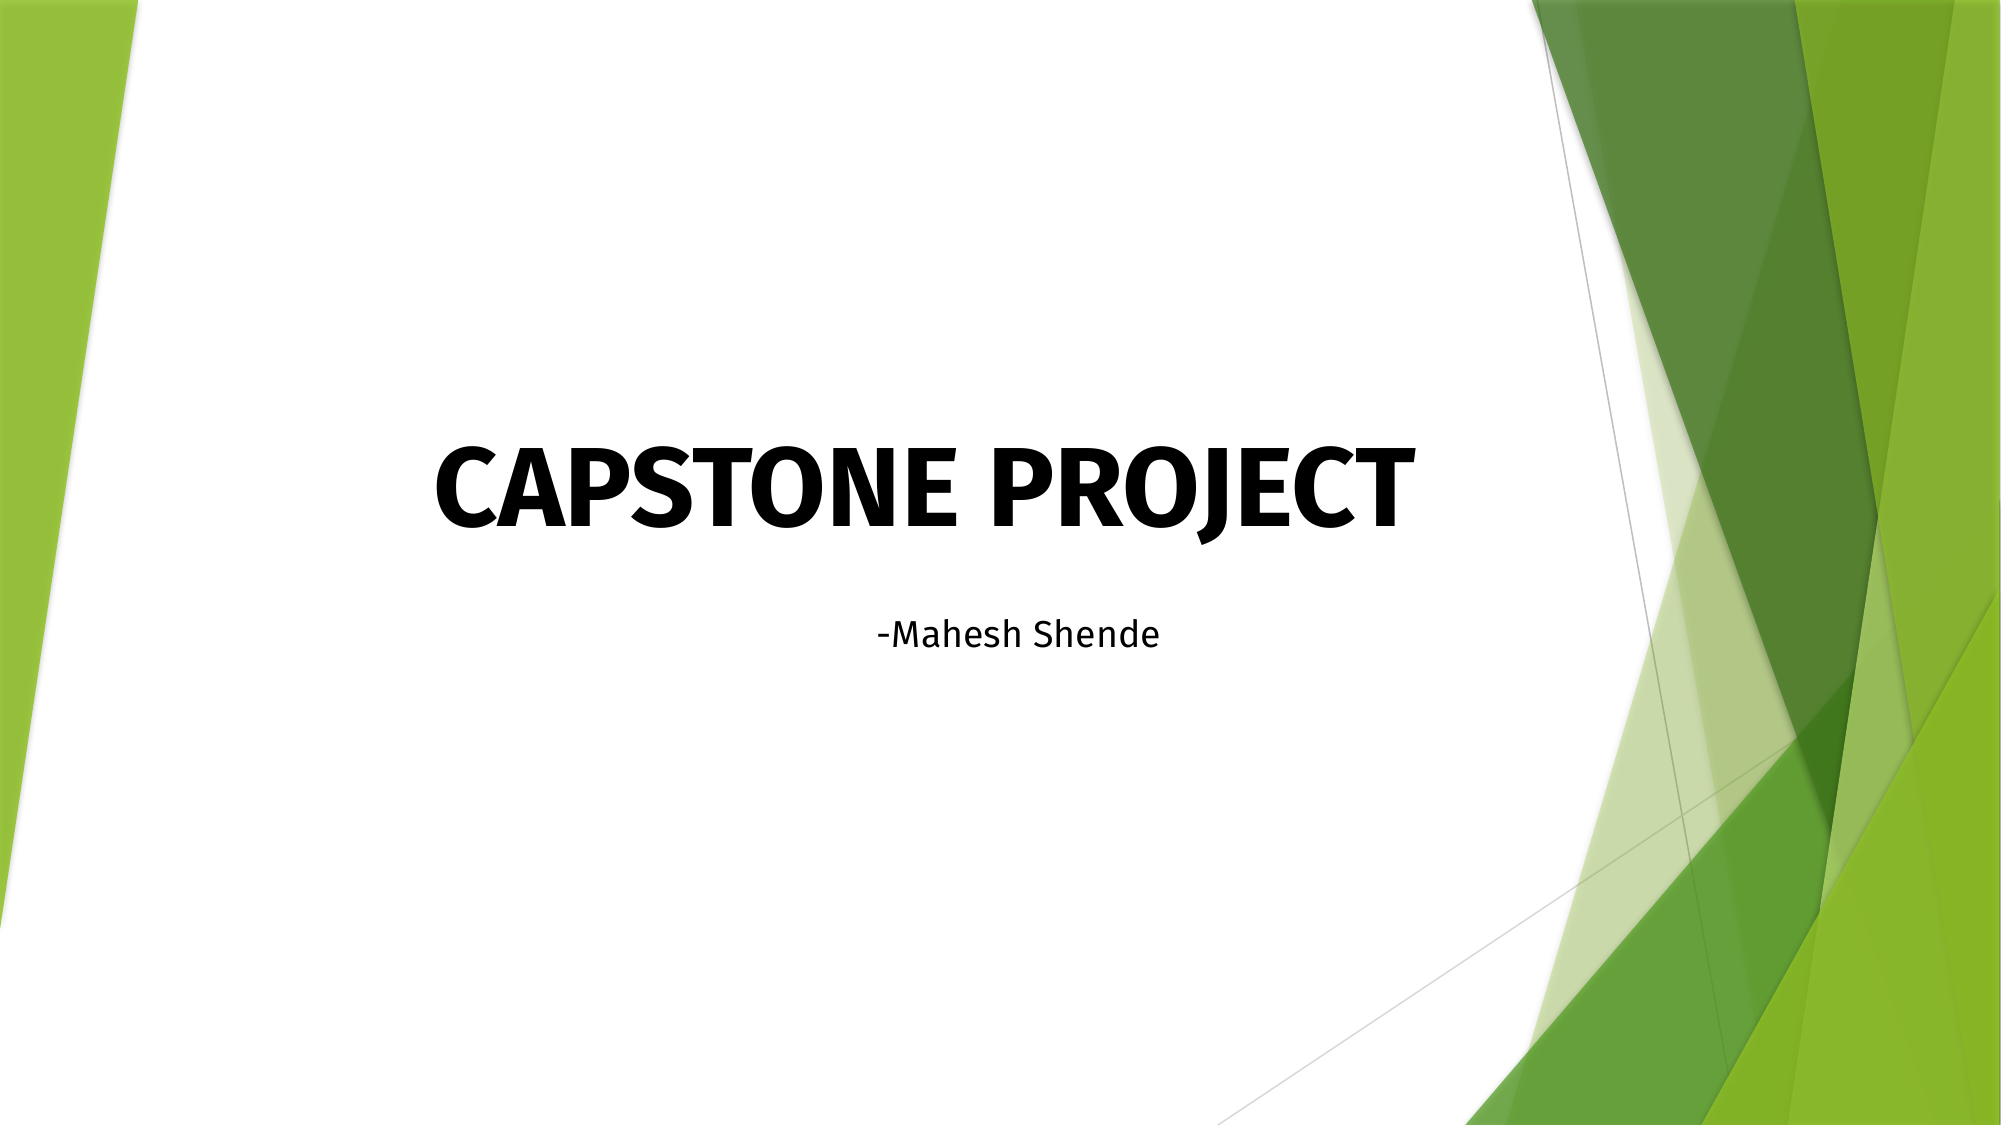

# CAPSTONE project
CAPSTONE PROJECT
-Mahesh Shende